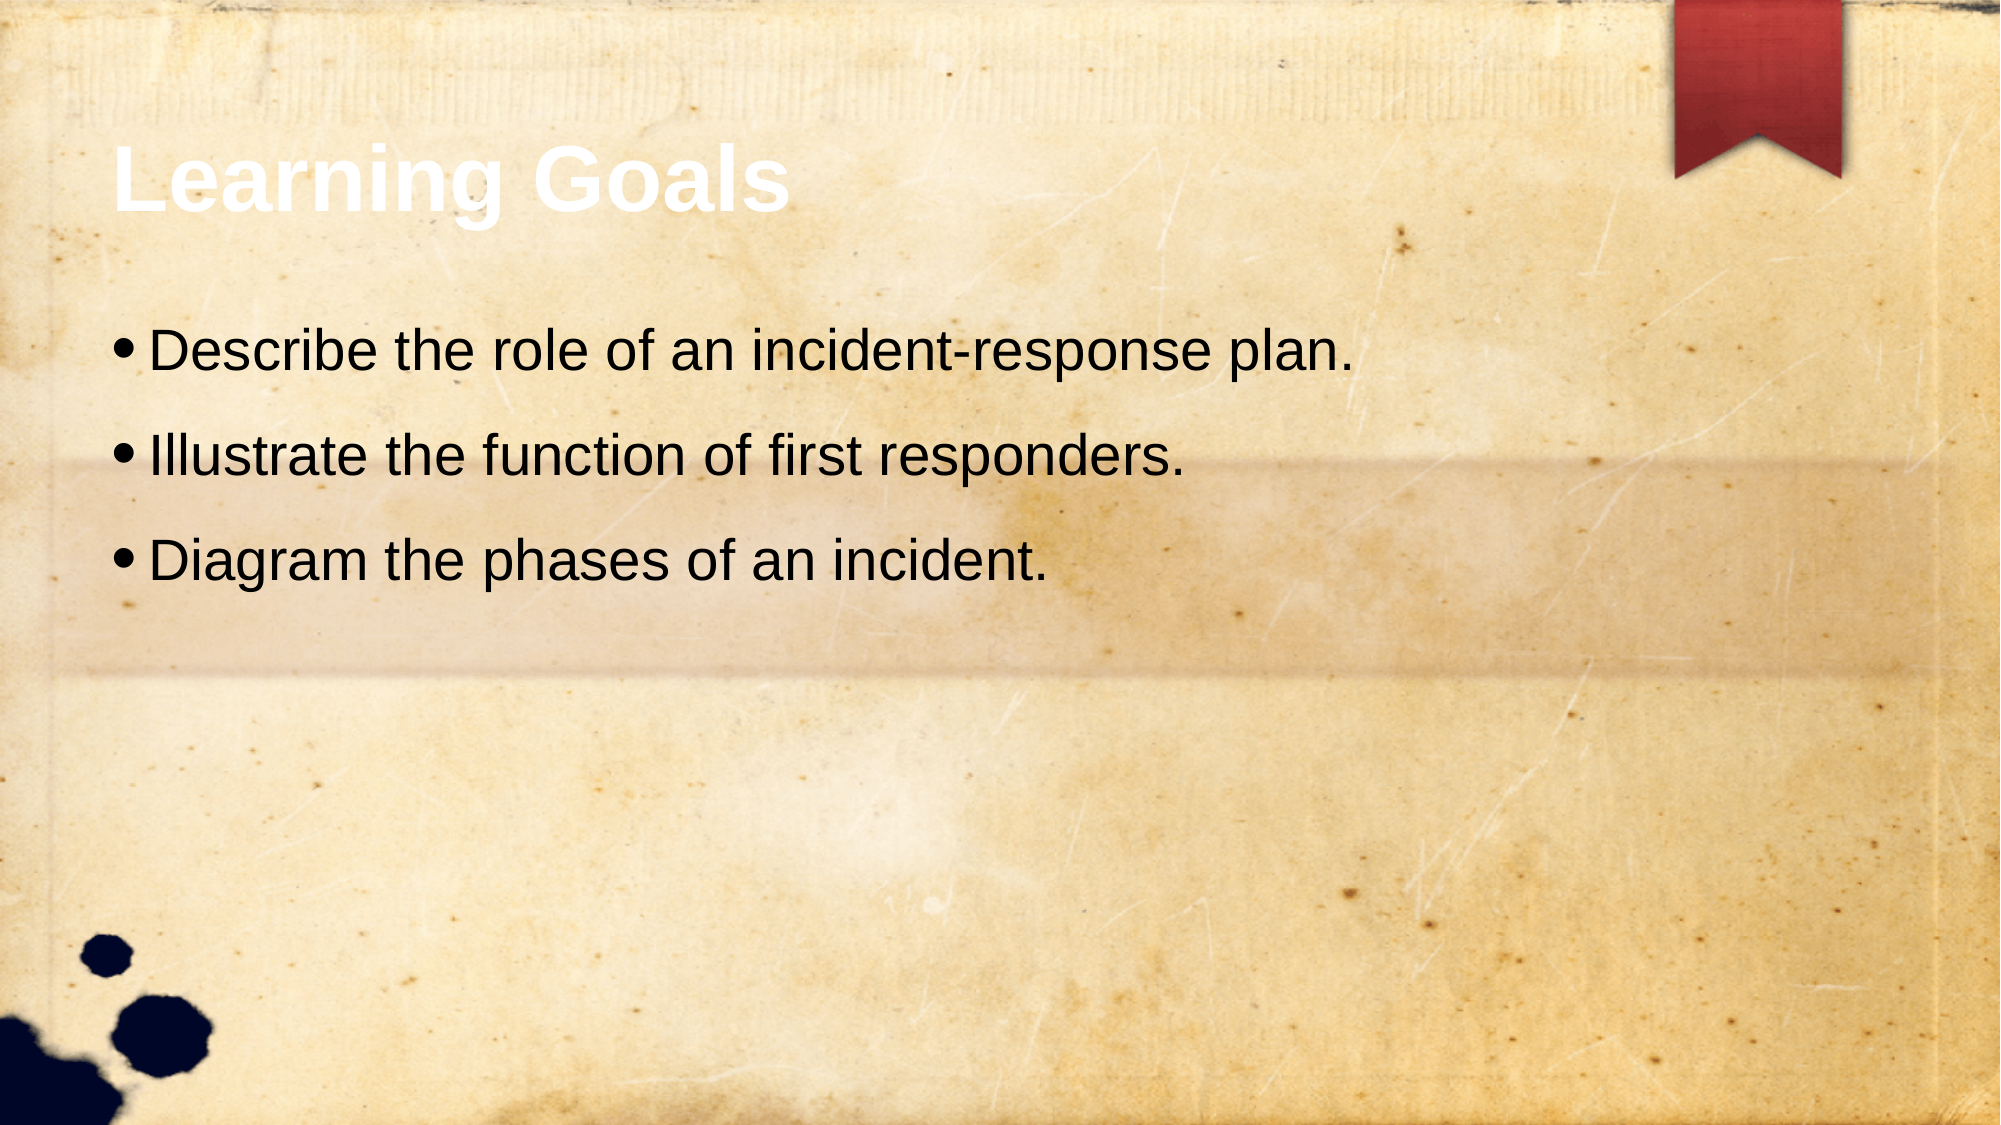

Learning Goals
Describe the role of an incident-response plan.
Illustrate the function of first responders.
Diagram the phases of an incident.